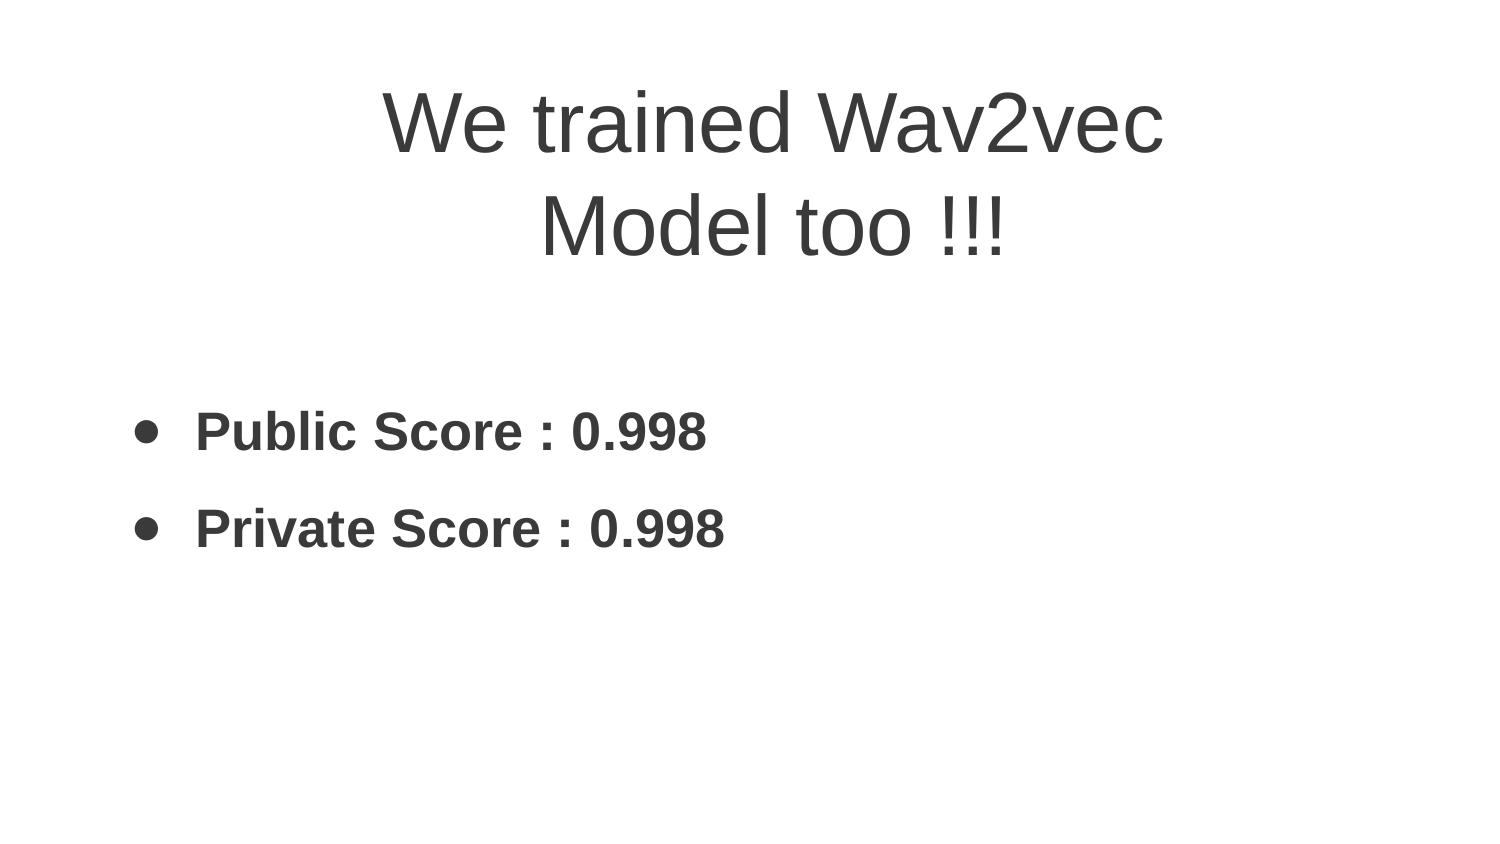

We trained Wav2vec Model too !!!
Public Score : 0.998
Private Score : 0.998